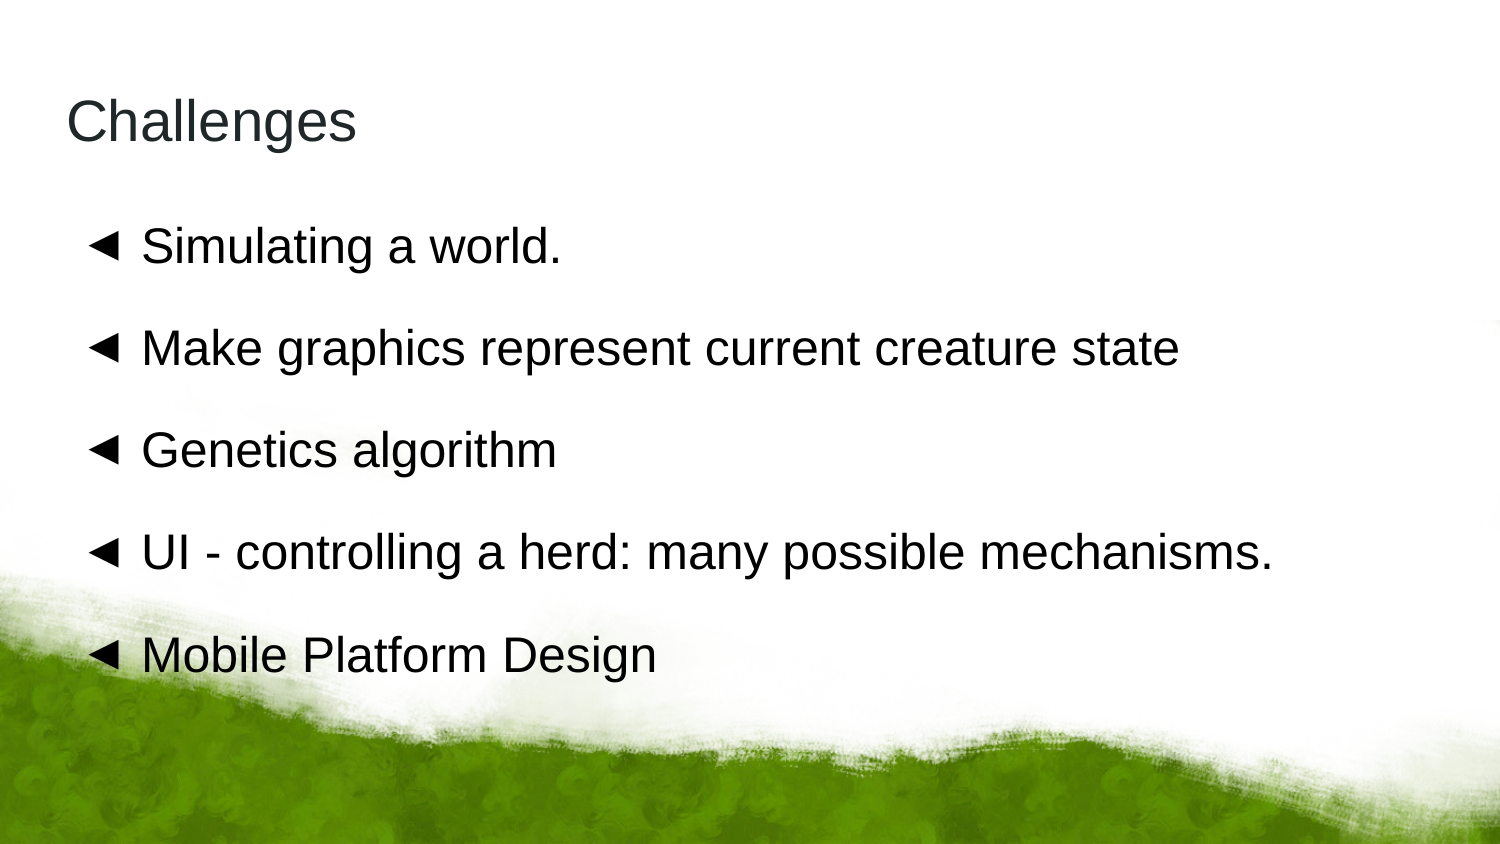

Challenges
Simulating a world.
Make graphics represent current creature state
Genetics algorithm
UI - controlling a herd: many possible mechanisms.
Mobile Platform Design